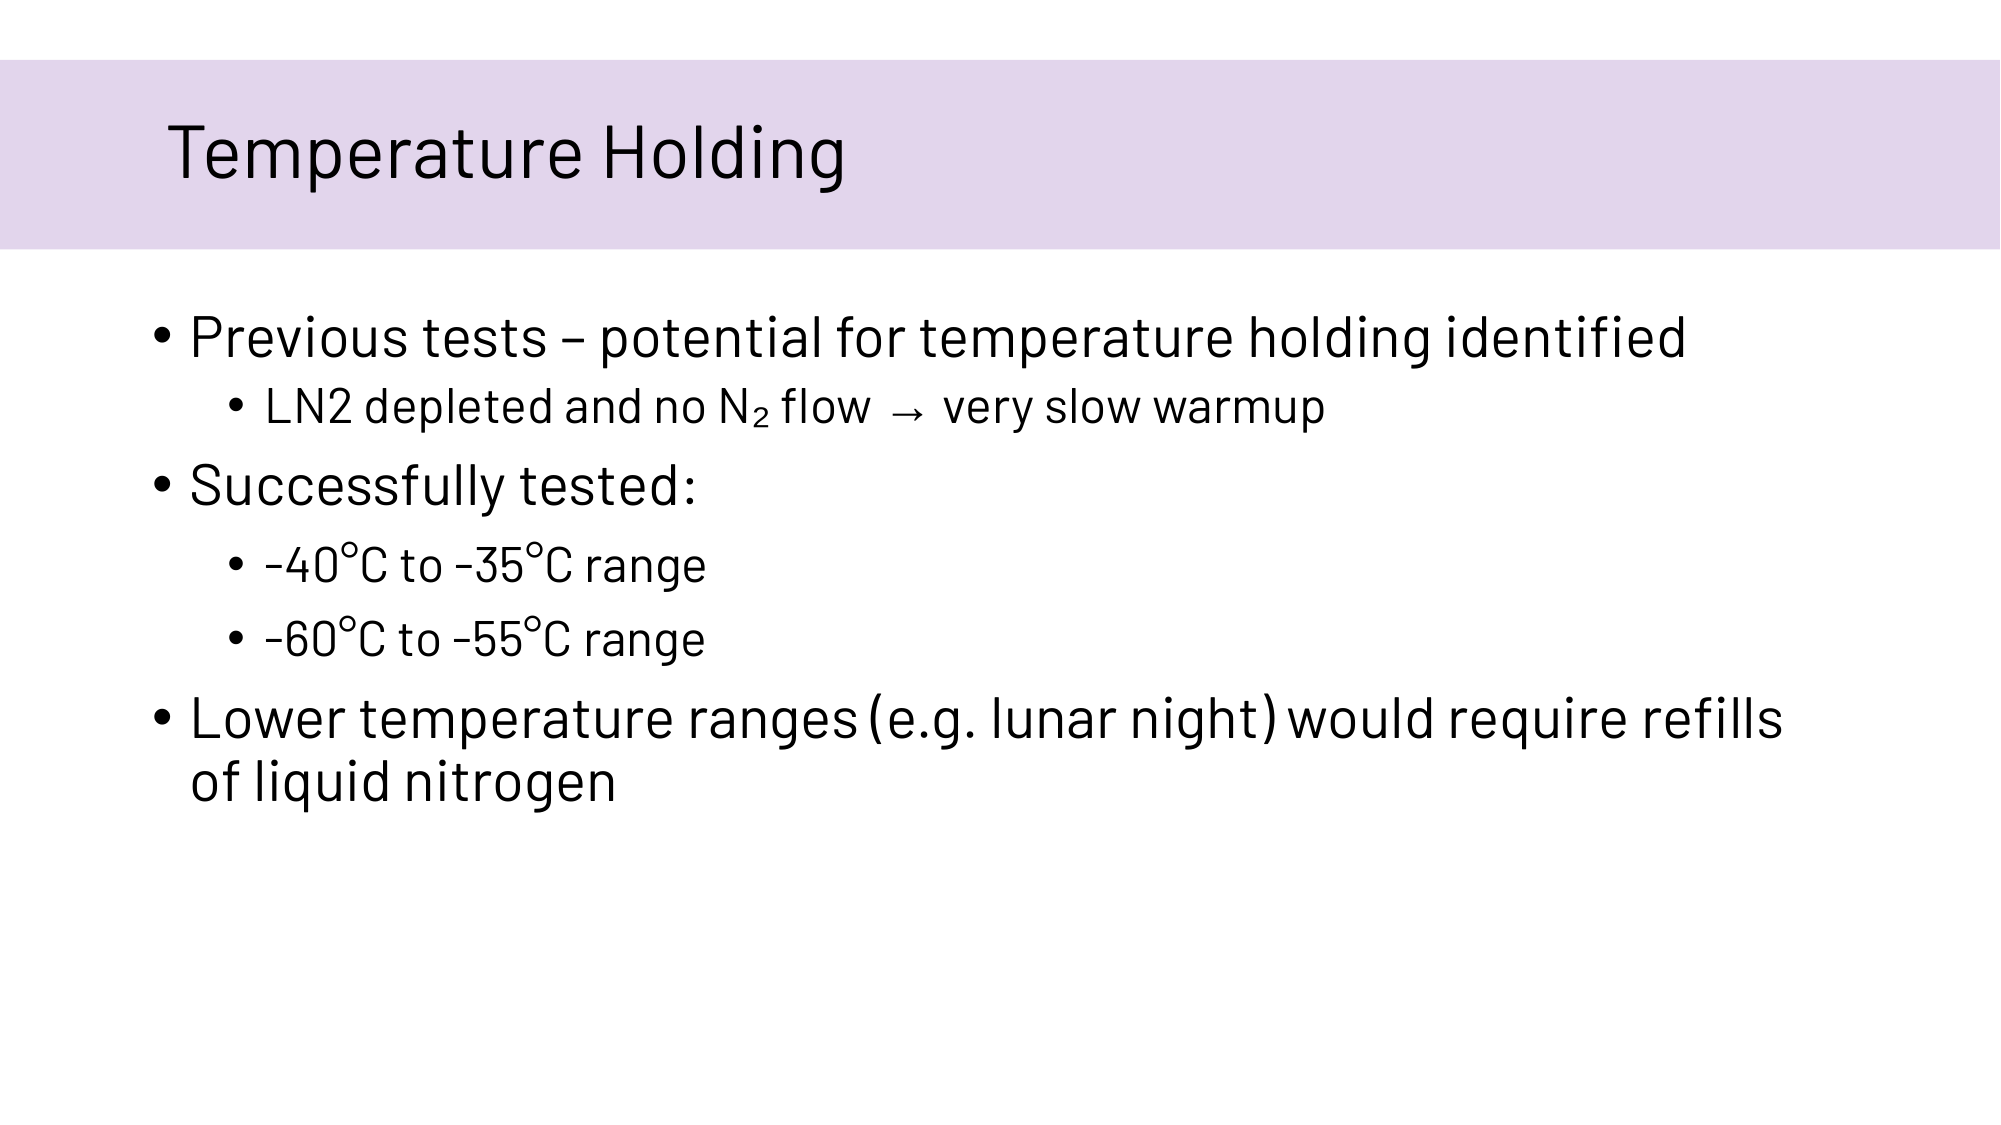

# Temperature Holding
Previous tests – potential for temperature holding identified
LN2 depleted and no N₂ flow → very slow warmup
Successfully tested:
-40°C to -35°C range
-60°C to -55°C range
Lower temperature ranges (e.g. lunar night) would require refills of liquid nitrogen